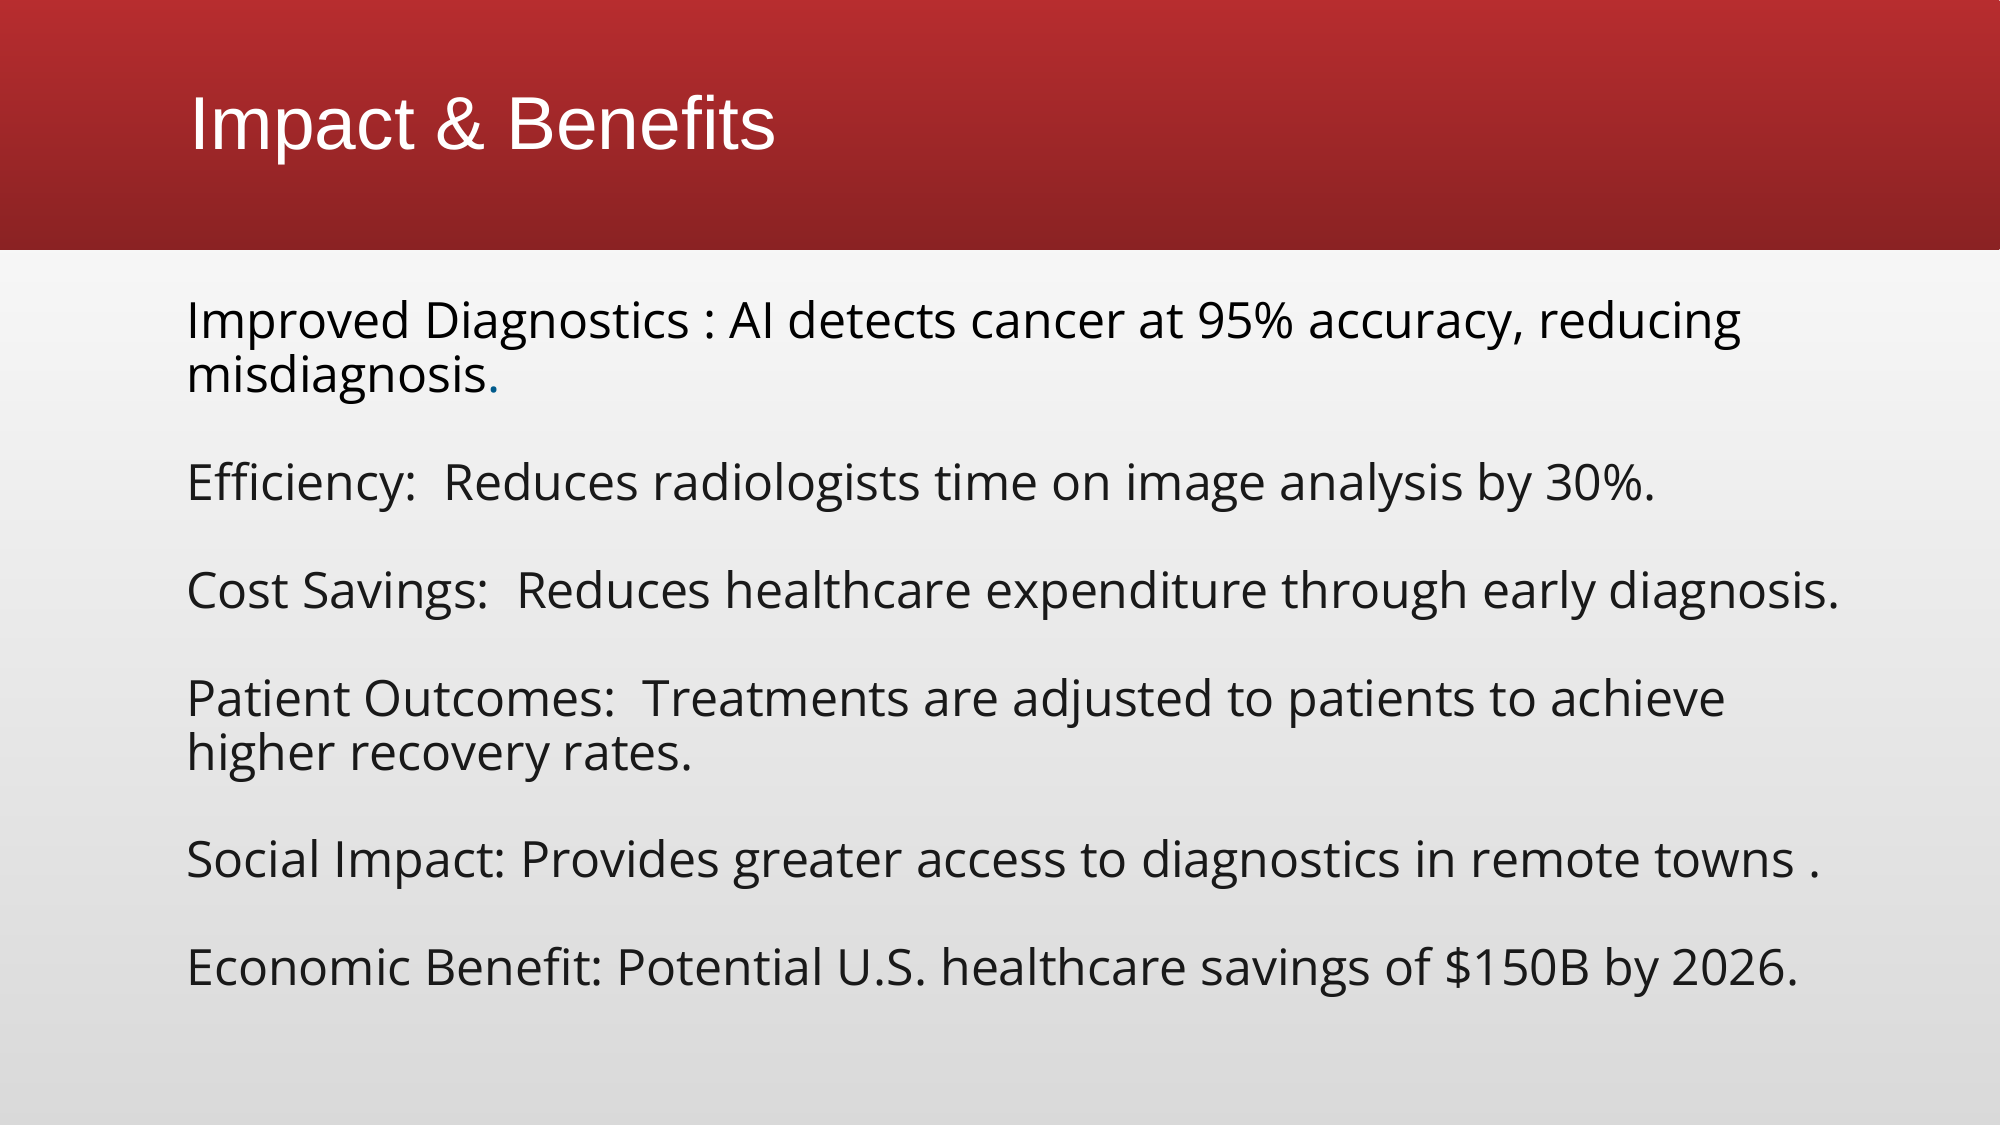

# Impact & Benefits
Improved Diagnostics : AI detects cancer at 95% accuracy, reducing misdiagnosis.
Efficiency:  Reduces radiologists time on image analysis by 30%.
Cost Savings:  Reduces healthcare expenditure through early diagnosis.
Patient Outcomes:  Treatments are adjusted to patients to achieve higher recovery rates.
Social Impact: Provides greater access to diagnostics in remote towns .
Economic Benefit: Potential U.S. healthcare savings of $150B by 2026.